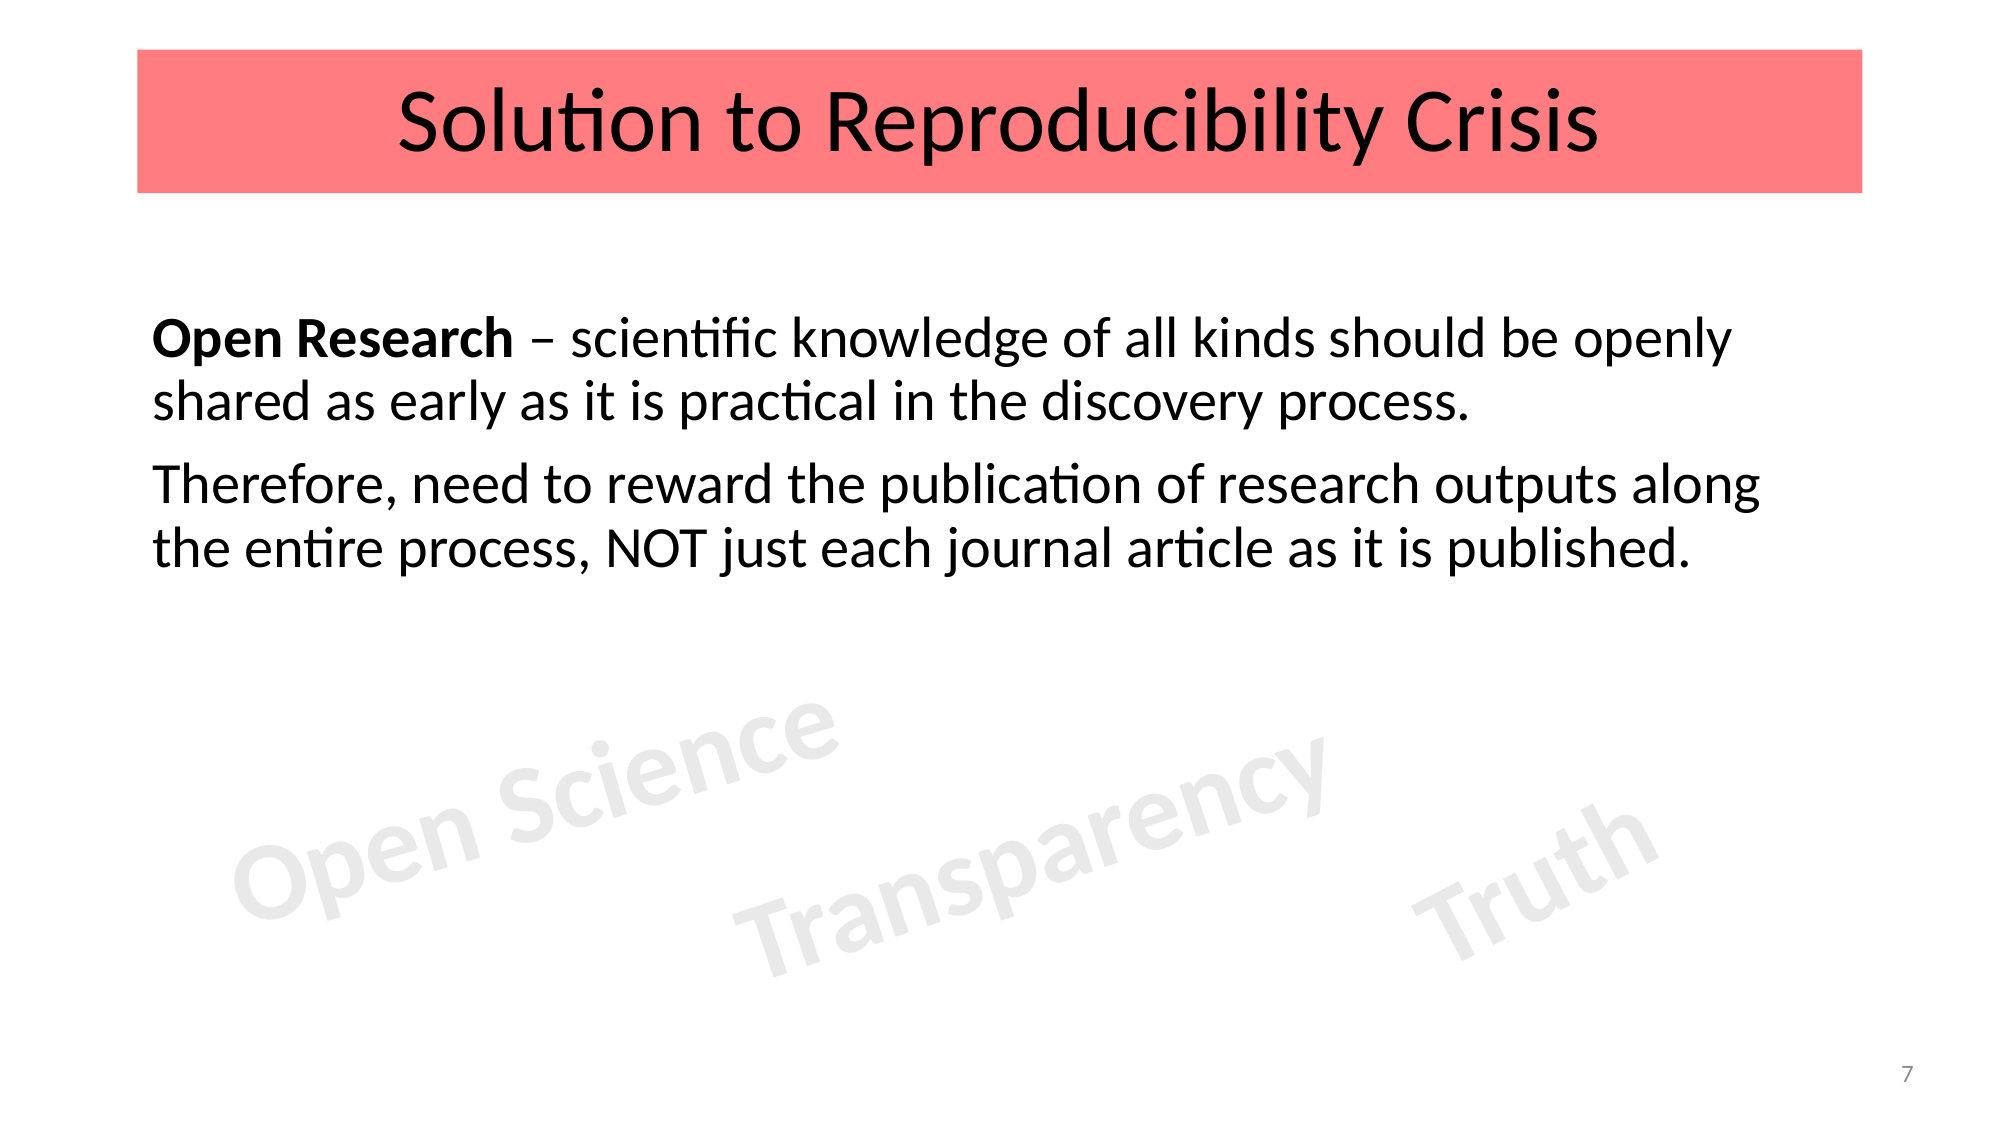

# Solution to Reproducibility Crisis
Open Research – scientific knowledge of all kinds should be openly shared as early as it is practical in the discovery process.
Therefore, need to reward the publication of research outputs along the entire process, NOT just each journal article as it is published.
Open Science
Transparency
Truth
7